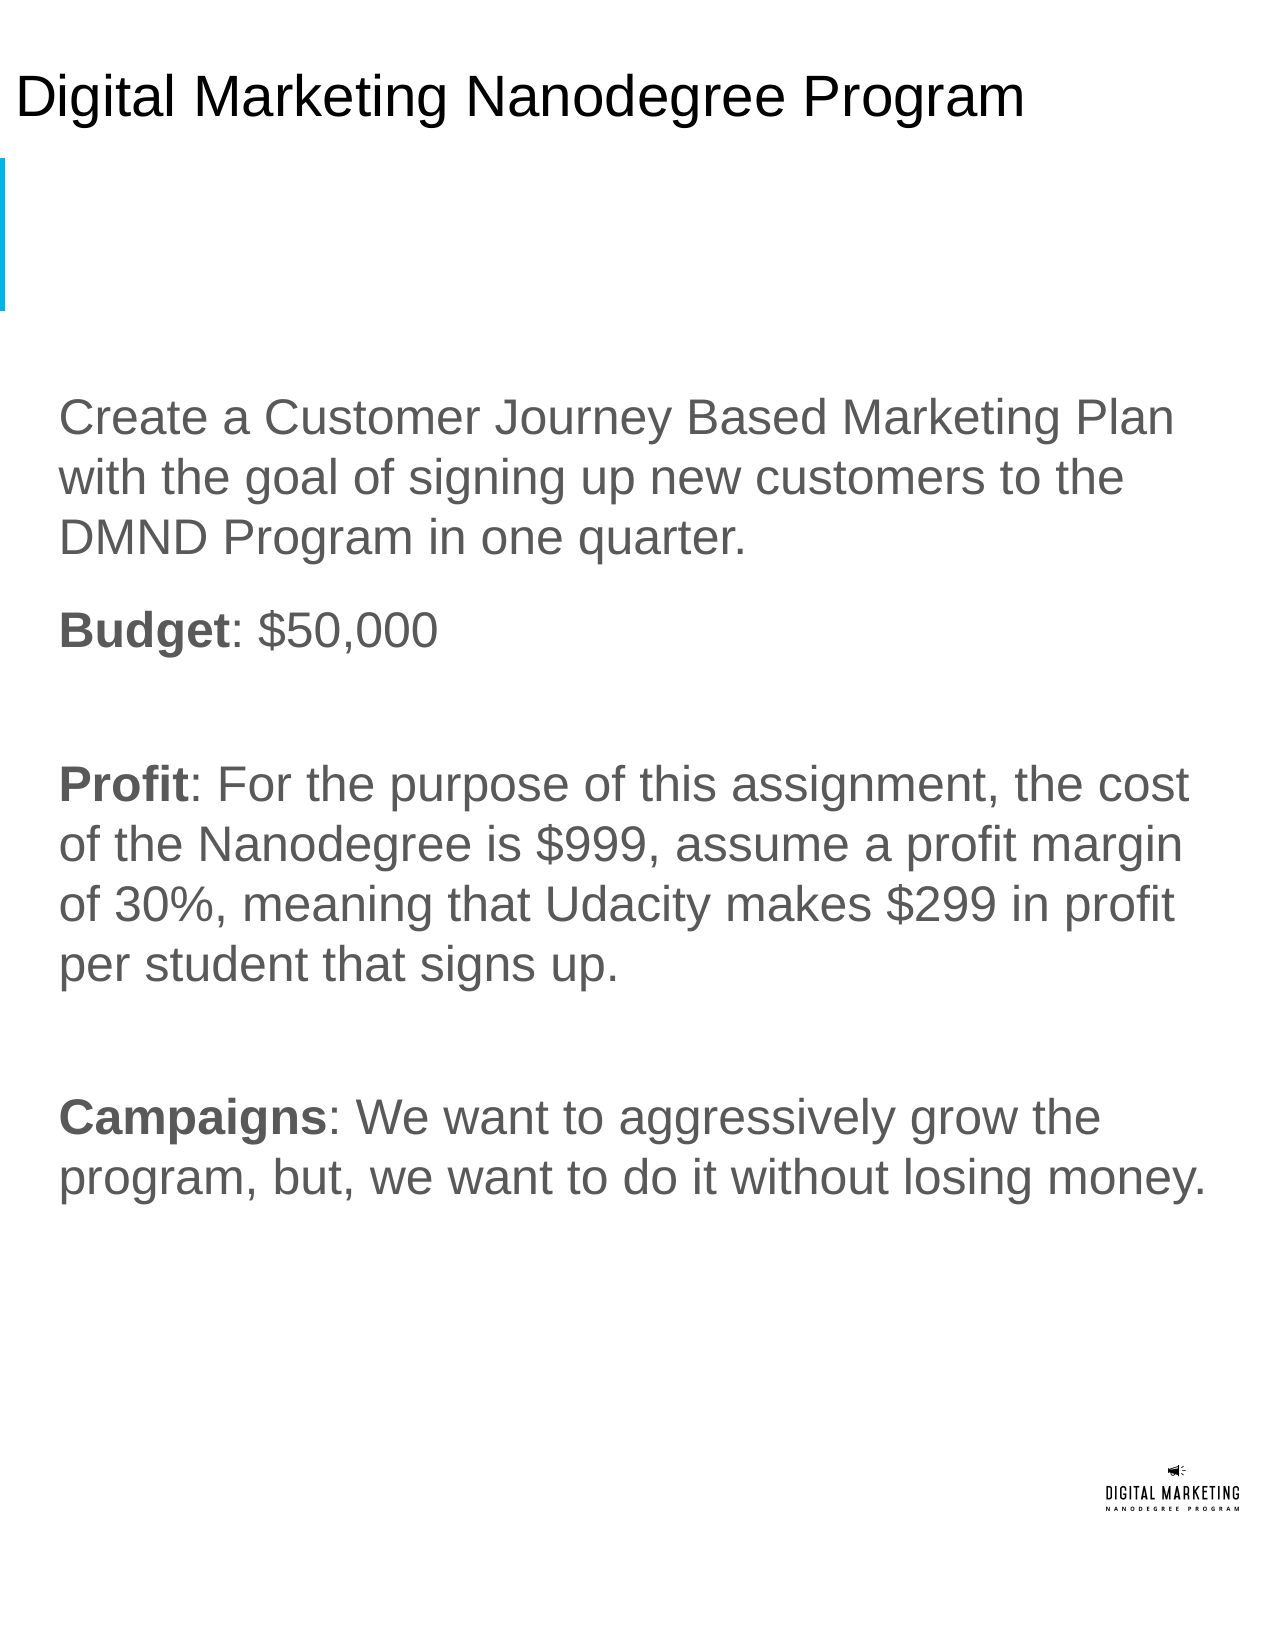

# Digital Marketing Nanodegree Program
Create a Customer Journey Based Marketing Plan with the goal of signing up new customers to the DMND Program in one quarter.
Budget: $50,000
Profit: For the purpose of this assignment, the cost of the Nanodegree is $999, assume a profit margin of 30%, meaning that Udacity makes $299 in profit per student that signs up.
Campaigns: We want to aggressively grow the program, but, we want to do it without losing money.